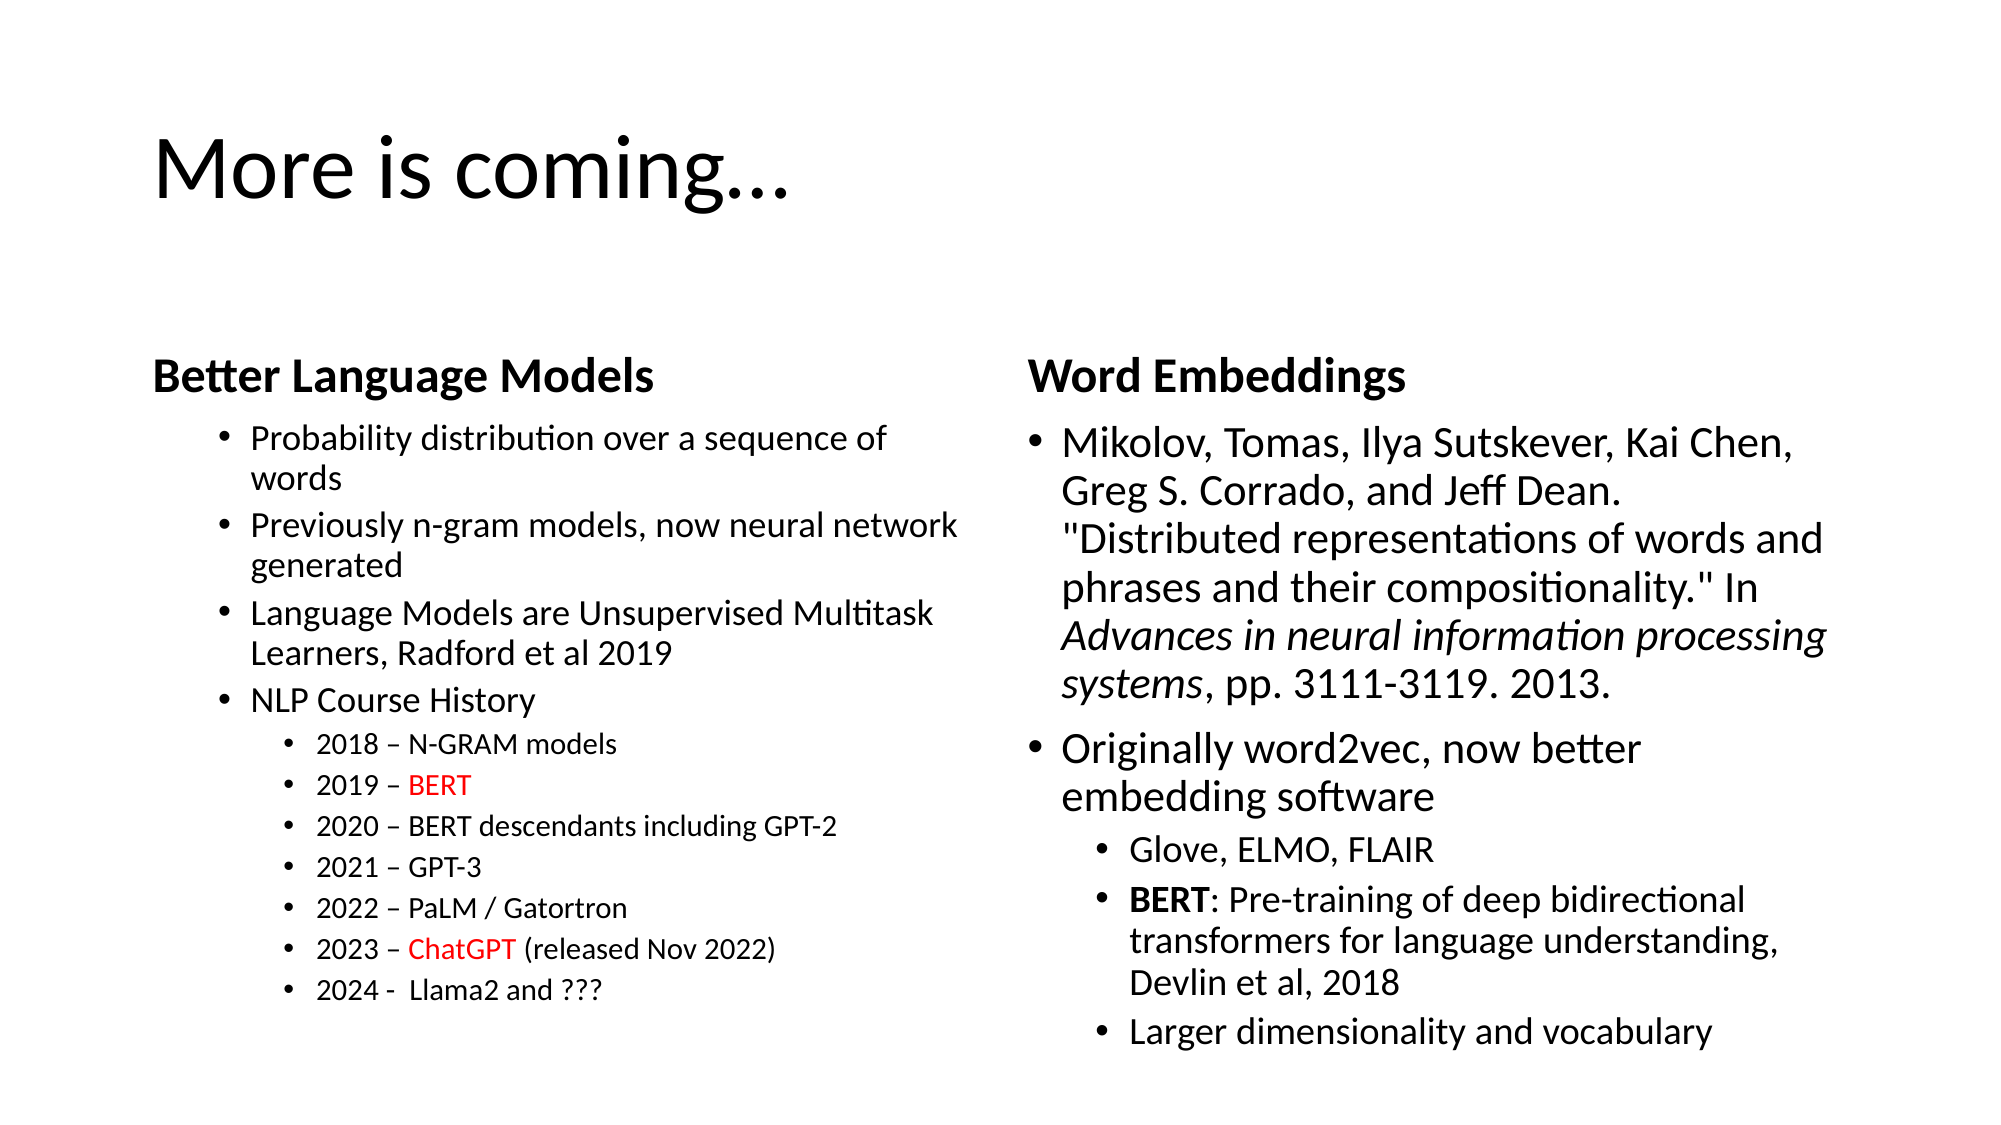

# More is coming…
Better Language Models
Word Embeddings
Probability distribution over a sequence of words
Previously n-gram models, now neural network generated
Language Models are Unsupervised Multitask Learners, Radford et al 2019
NLP Course History
2018 – N-GRAM models
2019 – BERT
2020 – BERT descendants including GPT-2
2021 – GPT-3
2022 – PaLM / Gatortron
2023 – ChatGPT (released Nov 2022)
2024 -  Llama2 and ???

Mikolov, Tomas, Ilya Sutskever, Kai Chen, Greg S. Corrado, and Jeff Dean. "Distributed representations of words and phrases and their compositionality." In Advances in neural information processing systems, pp. 3111-3119. 2013.
Originally word2vec, now better embedding software
Glove, ELMO, FLAIR
BERT: Pre-training of deep bidirectional transformers for language understanding, Devlin et al, 2018
Larger dimensionality and vocabulary